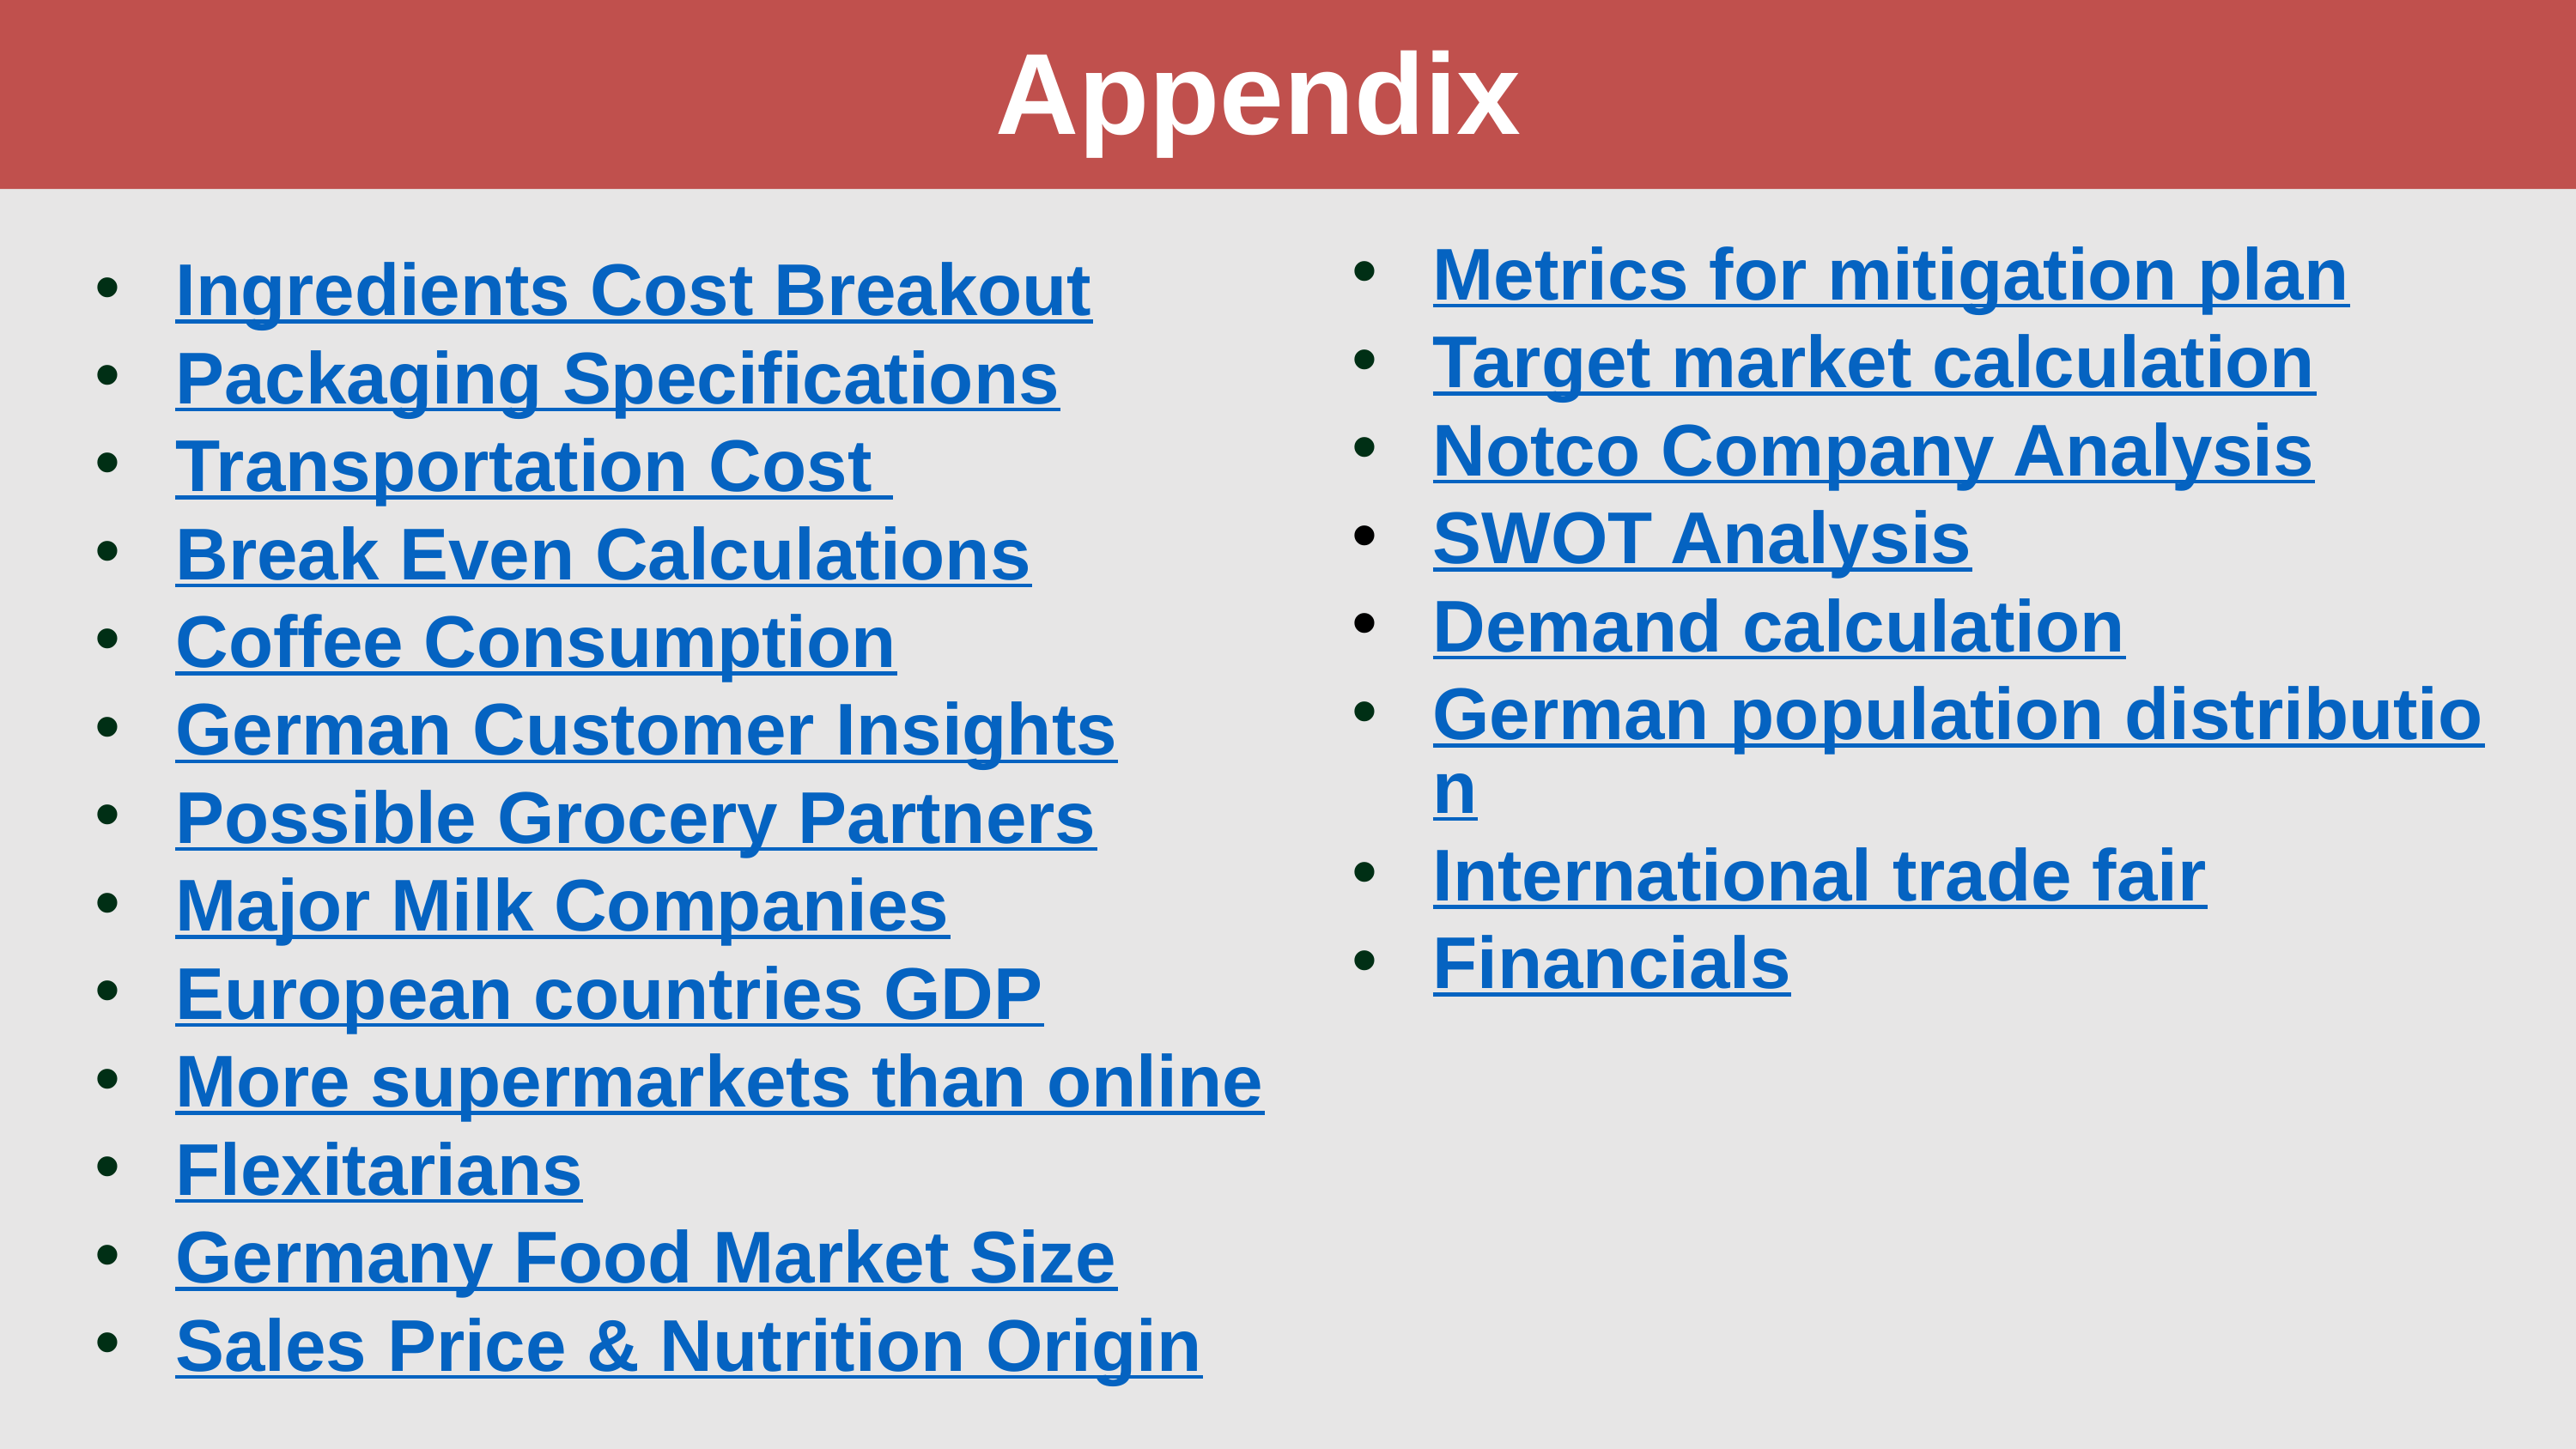

Appendix
Metrics for mitigation plan
Target market calculation
Notco Company Analysis
SWOT Analysis
Demand calculation
German population distribution
International trade fair
Financials
Ingredients Cost Breakout
Packaging Specifications
Transportation Cost
Break Even Calculations
Coffee Consumption
German Customer Insights
Possible Grocery Partners
Major Milk Companies
European countries GDP
More supermarkets than online
Flexitarians
Germany Food Market Size
Sales Price & Nutrition Origin